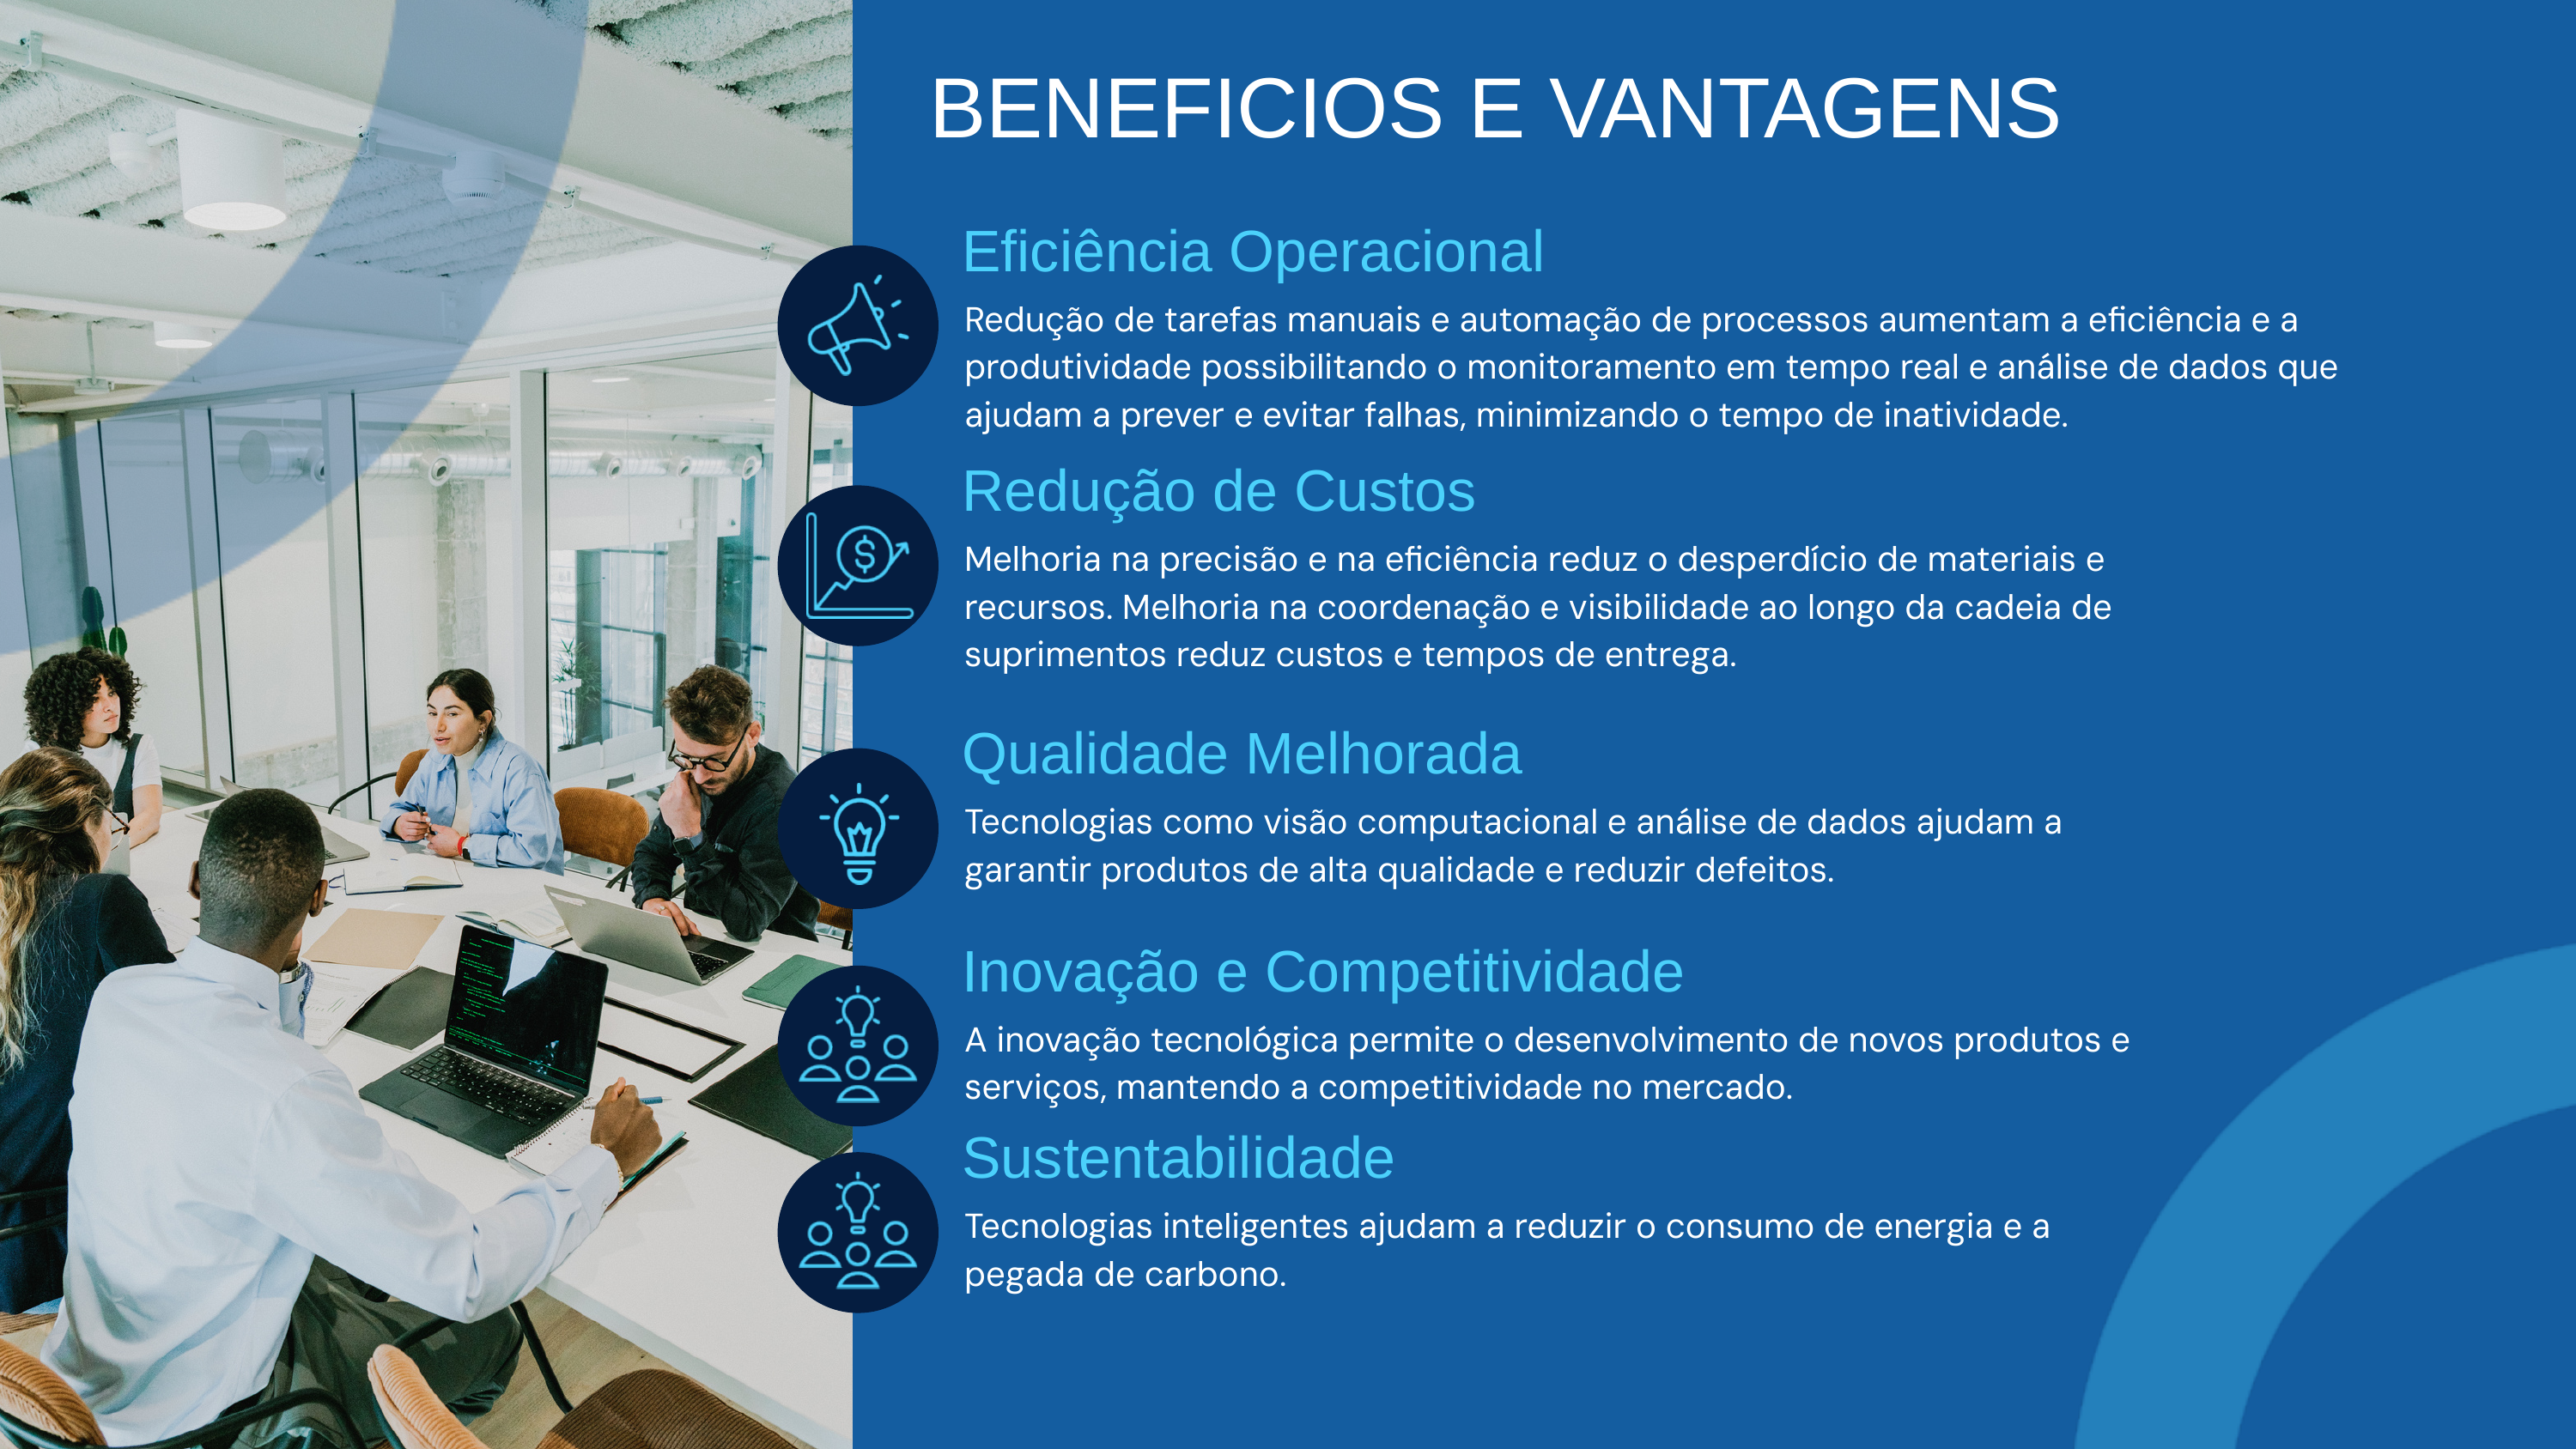

BENEFICIOS E VANTAGENS
Eficiência Operacional

Redução de tarefas manuais e automação de processos aumentam a eficiência e a produtividade possibilitando o monitoramento em tempo real e análise de dados que ajudam a prever e evitar falhas, minimizando o tempo de inatividade.
Redução de Custos

Melhoria na precisão e na eficiência reduz o desperdício de materiais e recursos. Melhoria na coordenação e visibilidade ao longo da cadeia de suprimentos reduz custos e tempos de entrega.
Qualidade Melhorada

Tecnologias como visão computacional e análise de dados ajudam a garantir produtos de alta qualidade e reduzir defeitos.
Inovação e Competitividade

A inovação tecnológica permite o desenvolvimento de novos produtos e serviços, mantendo a competitividade no mercado.
Sustentabilidade

Tecnologias inteligentes ajudam a reduzir o consumo de energia e a pegada de carbono.